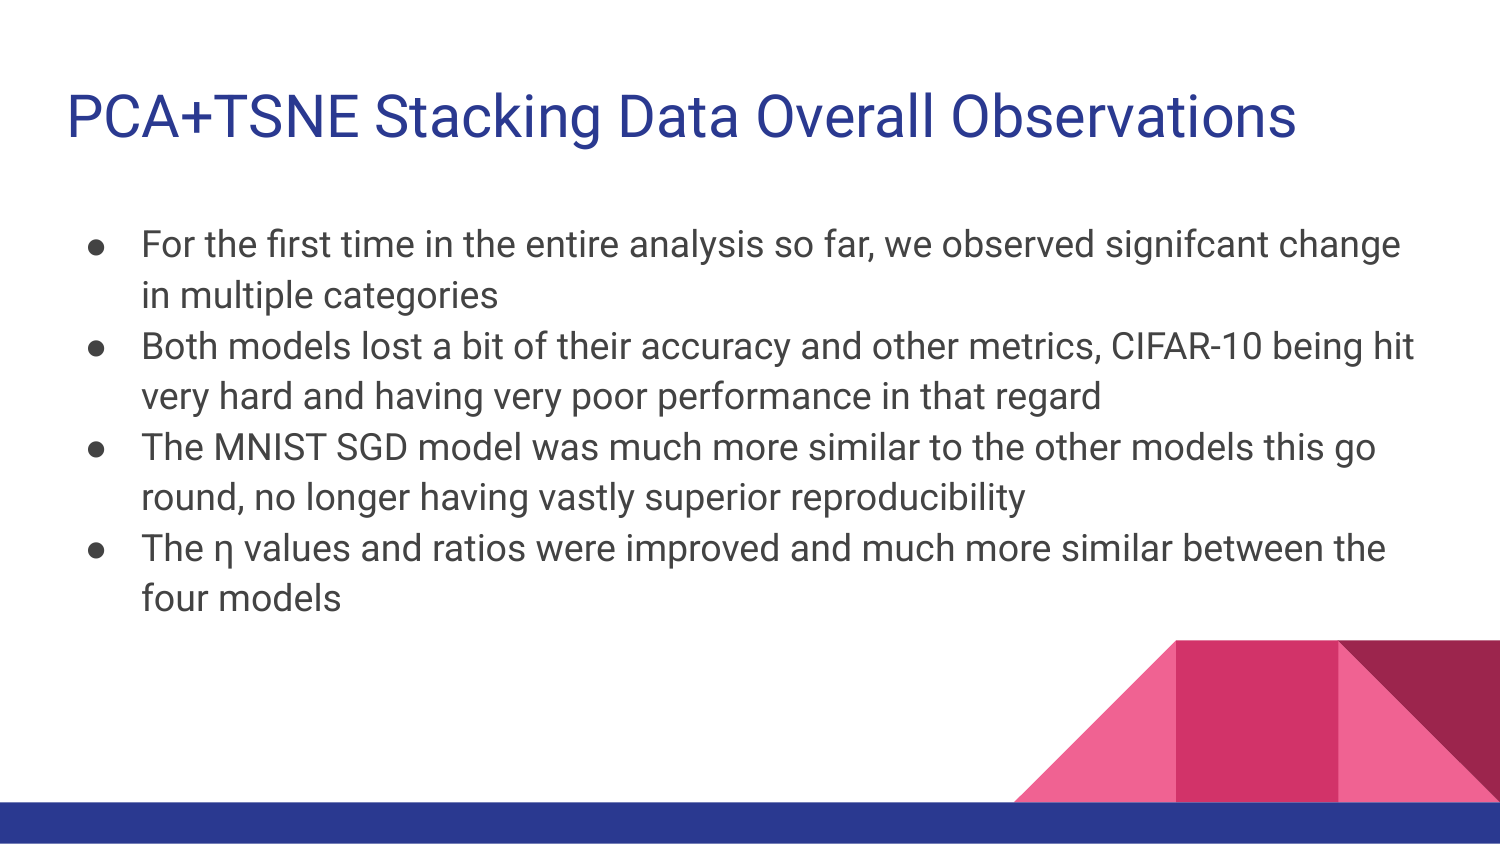

# PCA+TSNE Stacking Data Overall Observations
For the first time in the entire analysis so far, we observed signifcant change in multiple categories
Both models lost a bit of their accuracy and other metrics, CIFAR-10 being hit very hard and having very poor performance in that regard
The MNIST SGD model was much more similar to the other models this go round, no longer having vastly superior reproducibility
The η values and ratios were improved and much more similar between the four models